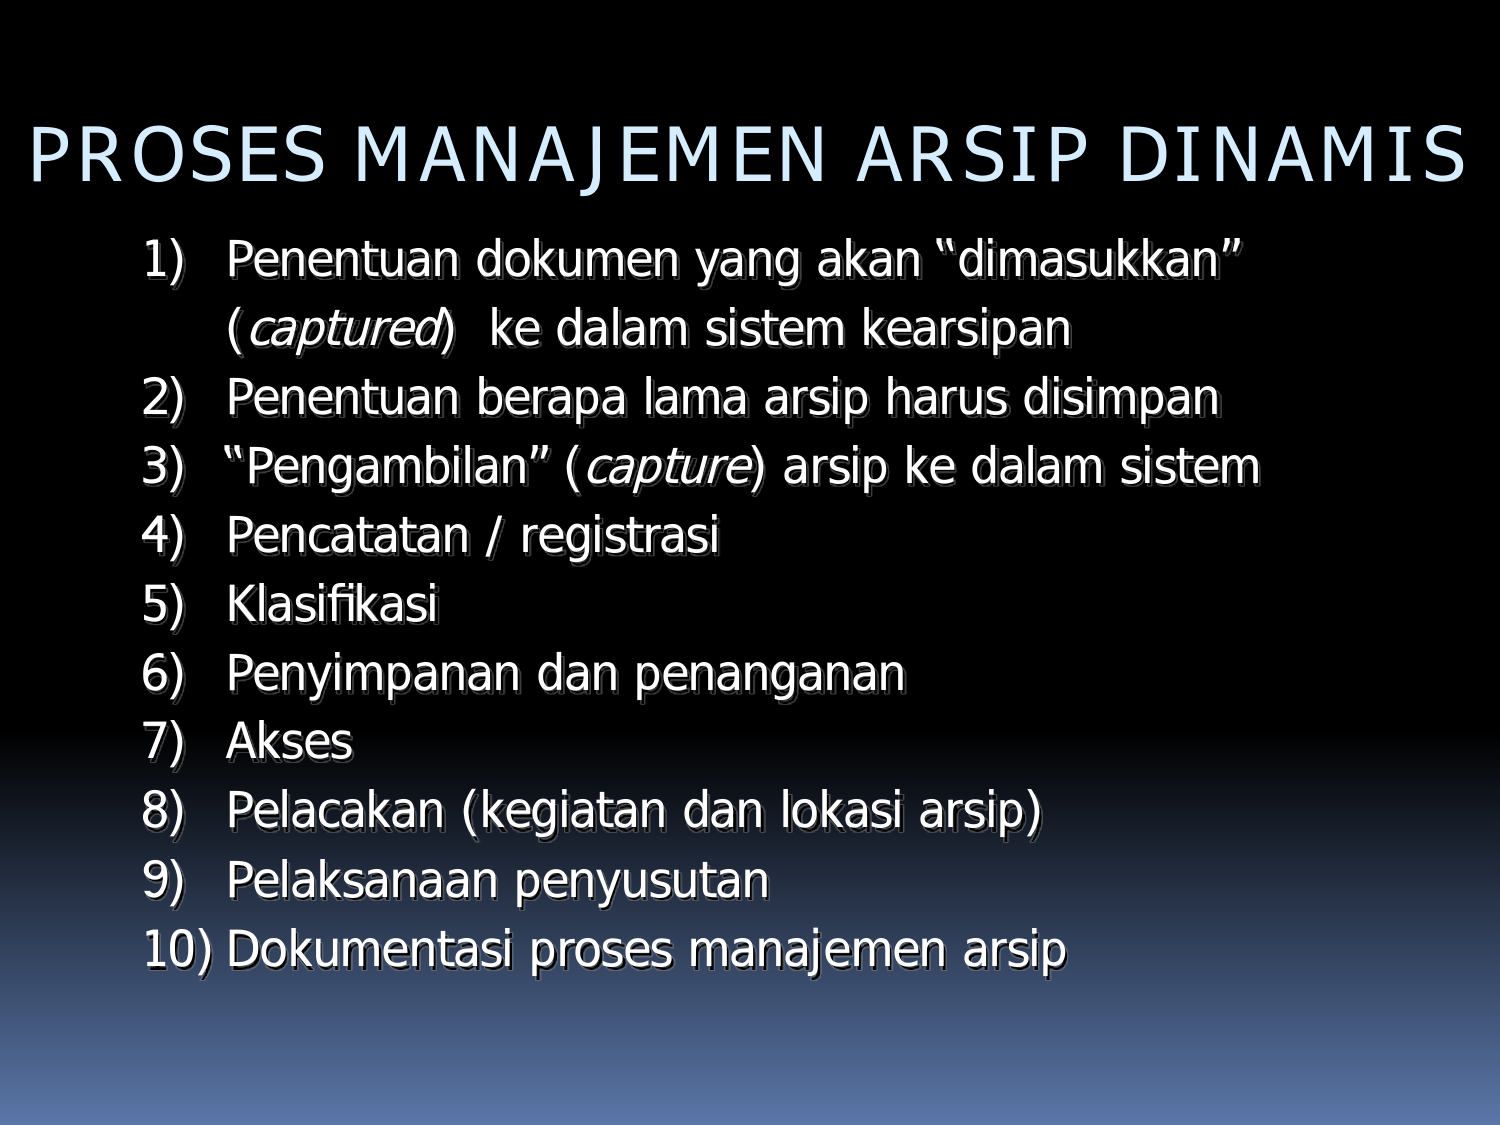

PROSES MANAJEMEN ARSIP DINAMIS
Penentuan dokumen yang akan “dimasukkan” (captured)  ke dalam sistem kearsipan
Penentuan berapa lama arsip harus disimpan
“Pengambilan” (capture) arsip ke dalam sistem
Pencatatan / registrasi
Klasifikasi
Penyimpanan dan penanganan
Akses
Pelacakan (kegiatan dan lokasi arsip)
Pelaksanaan penyusutan
Dokumentasi proses manajemen arsip